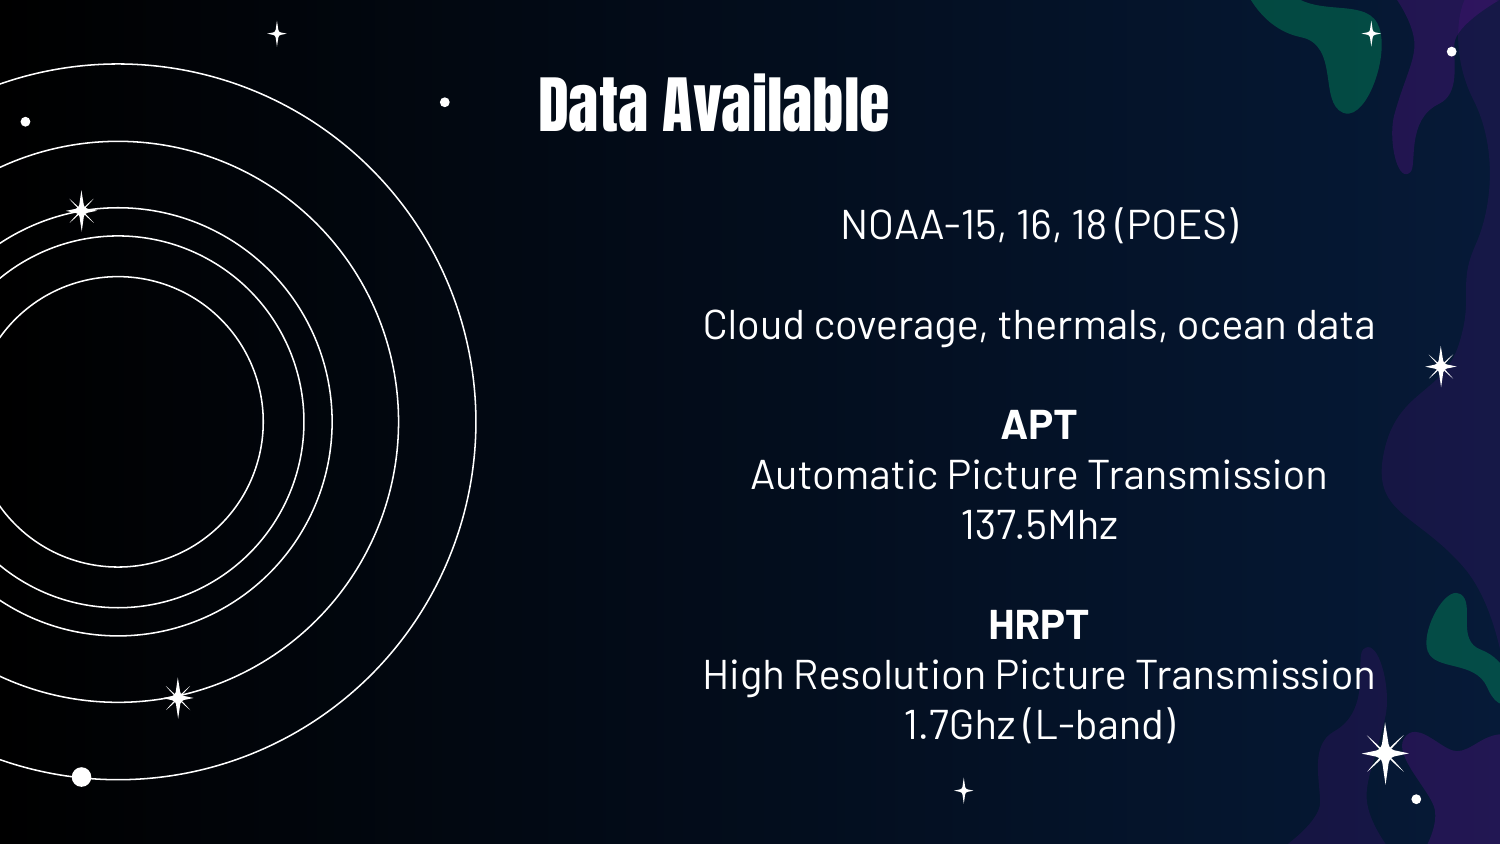

Data Available
NOAA-15, 16, 18 (POES)

Cloud coverage, thermals, ocean data

APT
Automatic Picture Transmission
137.5Mhz

HRPT
High Resolution Picture Transmission
1.7Ghz (L-band)